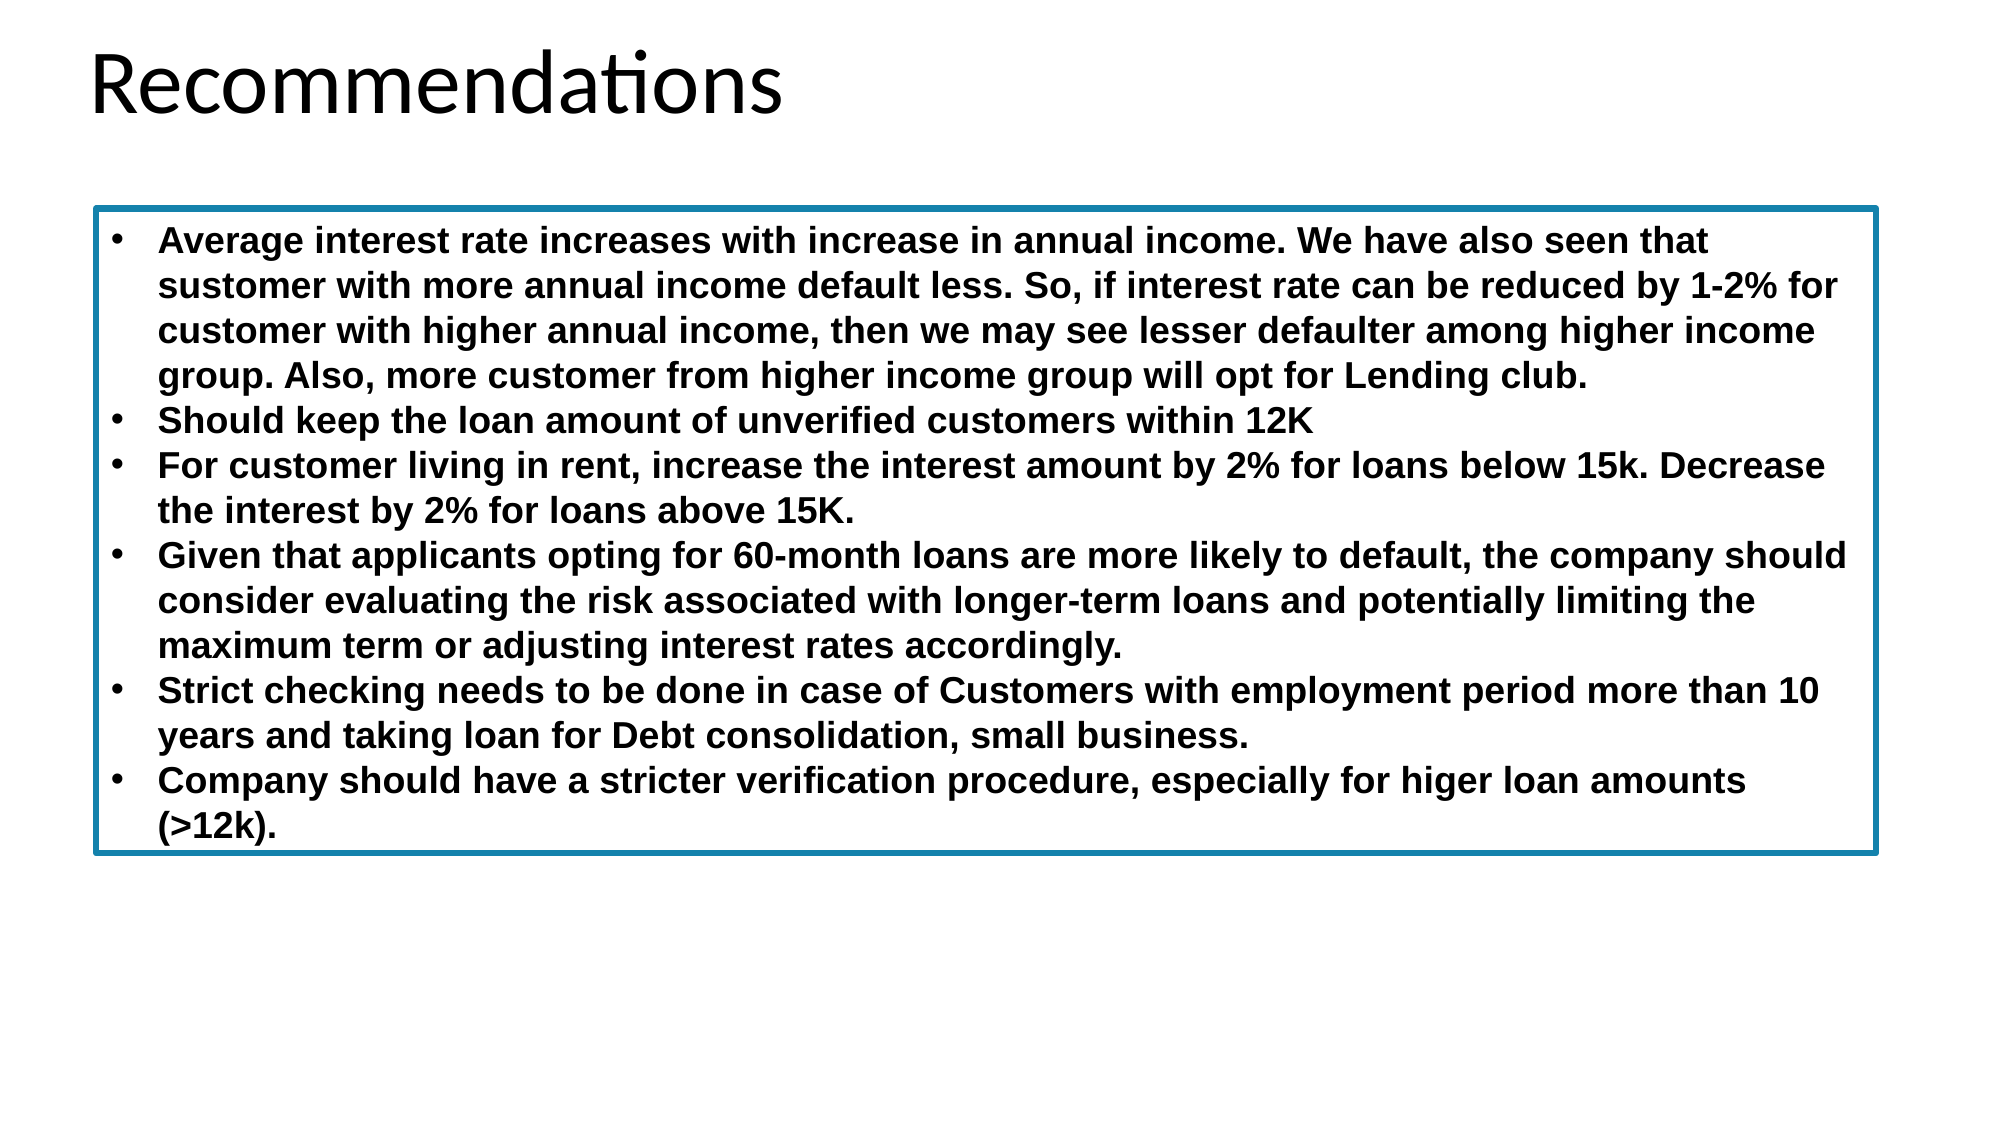

# Recommendations
Average interest rate increases with increase in annual income. We have also seen that sustomer with more annual income default less. So, if interest rate can be reduced by 1-2% for customer with higher annual income, then we may see lesser defaulter among higher income group. Also, more customer from higher income group will opt for Lending club.
Should keep the loan amount of unverified customers within 12K
For customer living in rent, increase the interest amount by 2% for loans below 15k. Decrease the interest by 2% for loans above 15K.
Given that applicants opting for 60-month loans are more likely to default, the company should consider evaluating the risk associated with longer-term loans and potentially limiting the maximum term or adjusting interest rates accordingly.
Strict checking needs to be done in case of Customers with employment period more than 10 years and taking loan for Debt consolidation, small business.
Company should have a stricter verification procedure, especially for higer loan amounts (>12k).